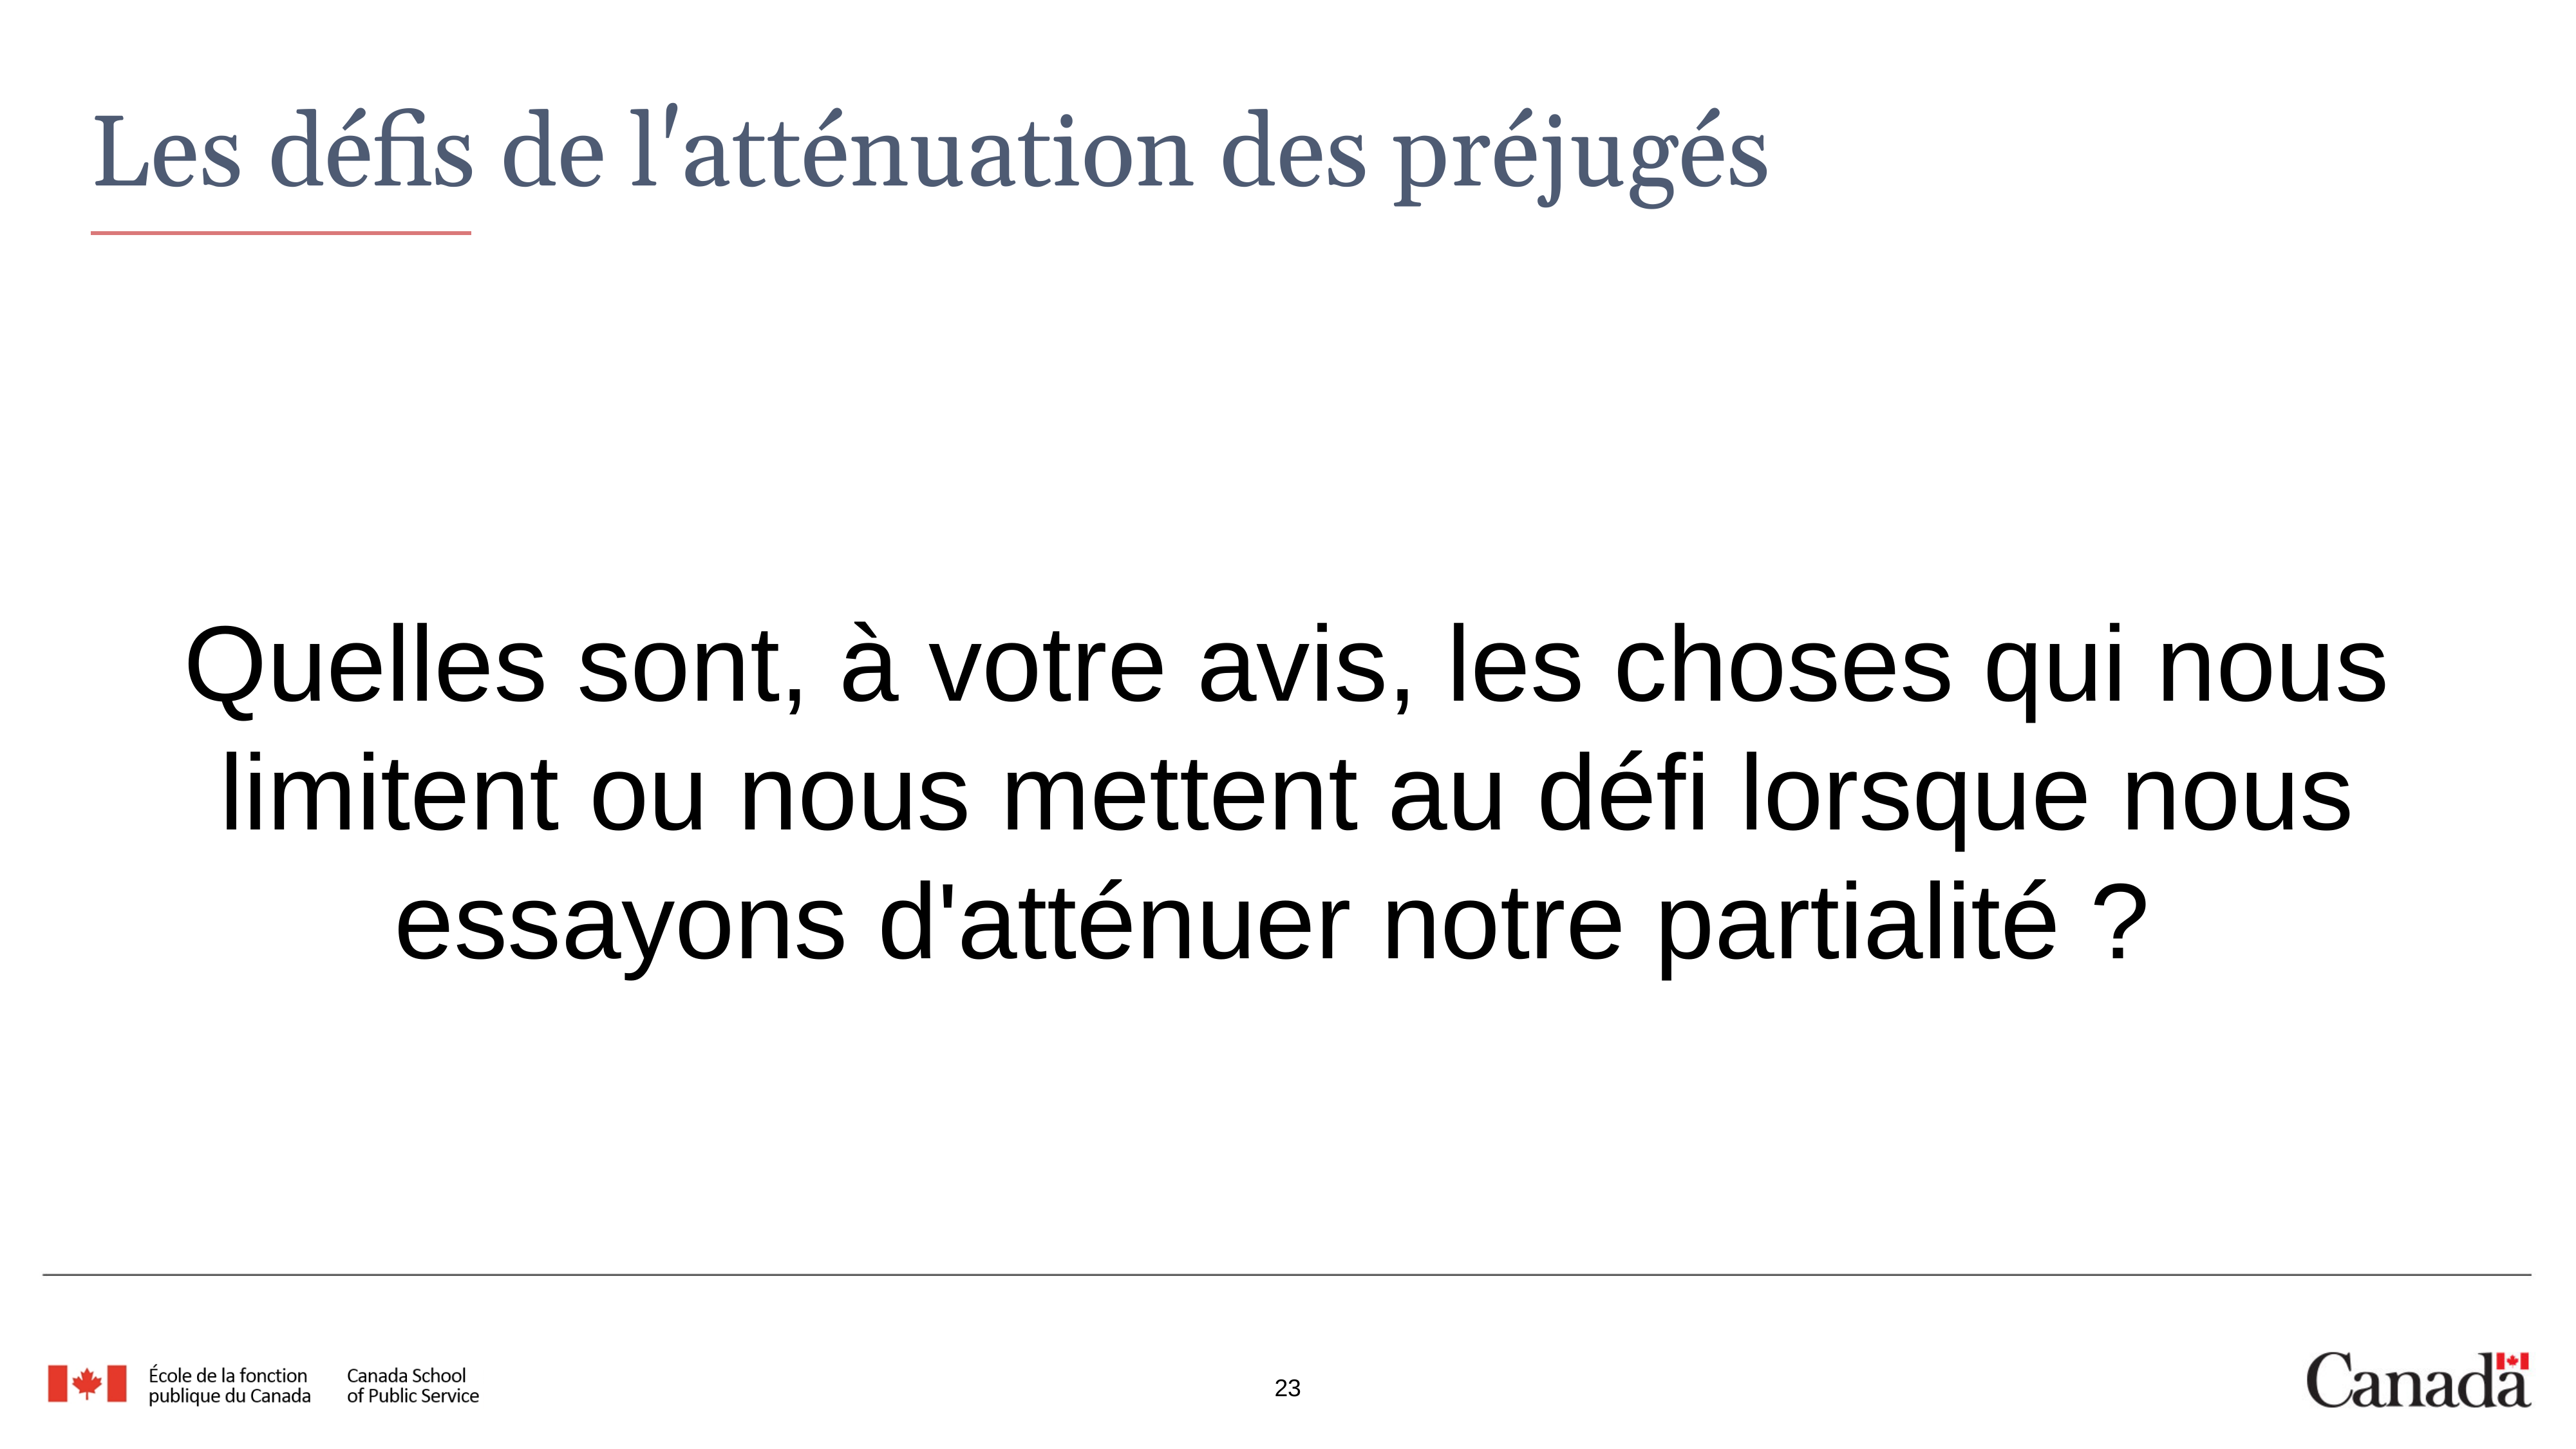

# Les défis de l'atténuation des préjugés

Quelles sont, à votre avis, les choses qui nous limitent ou nous mettent au défi lorsque nous essayons d'atténuer notre partialité ?
23